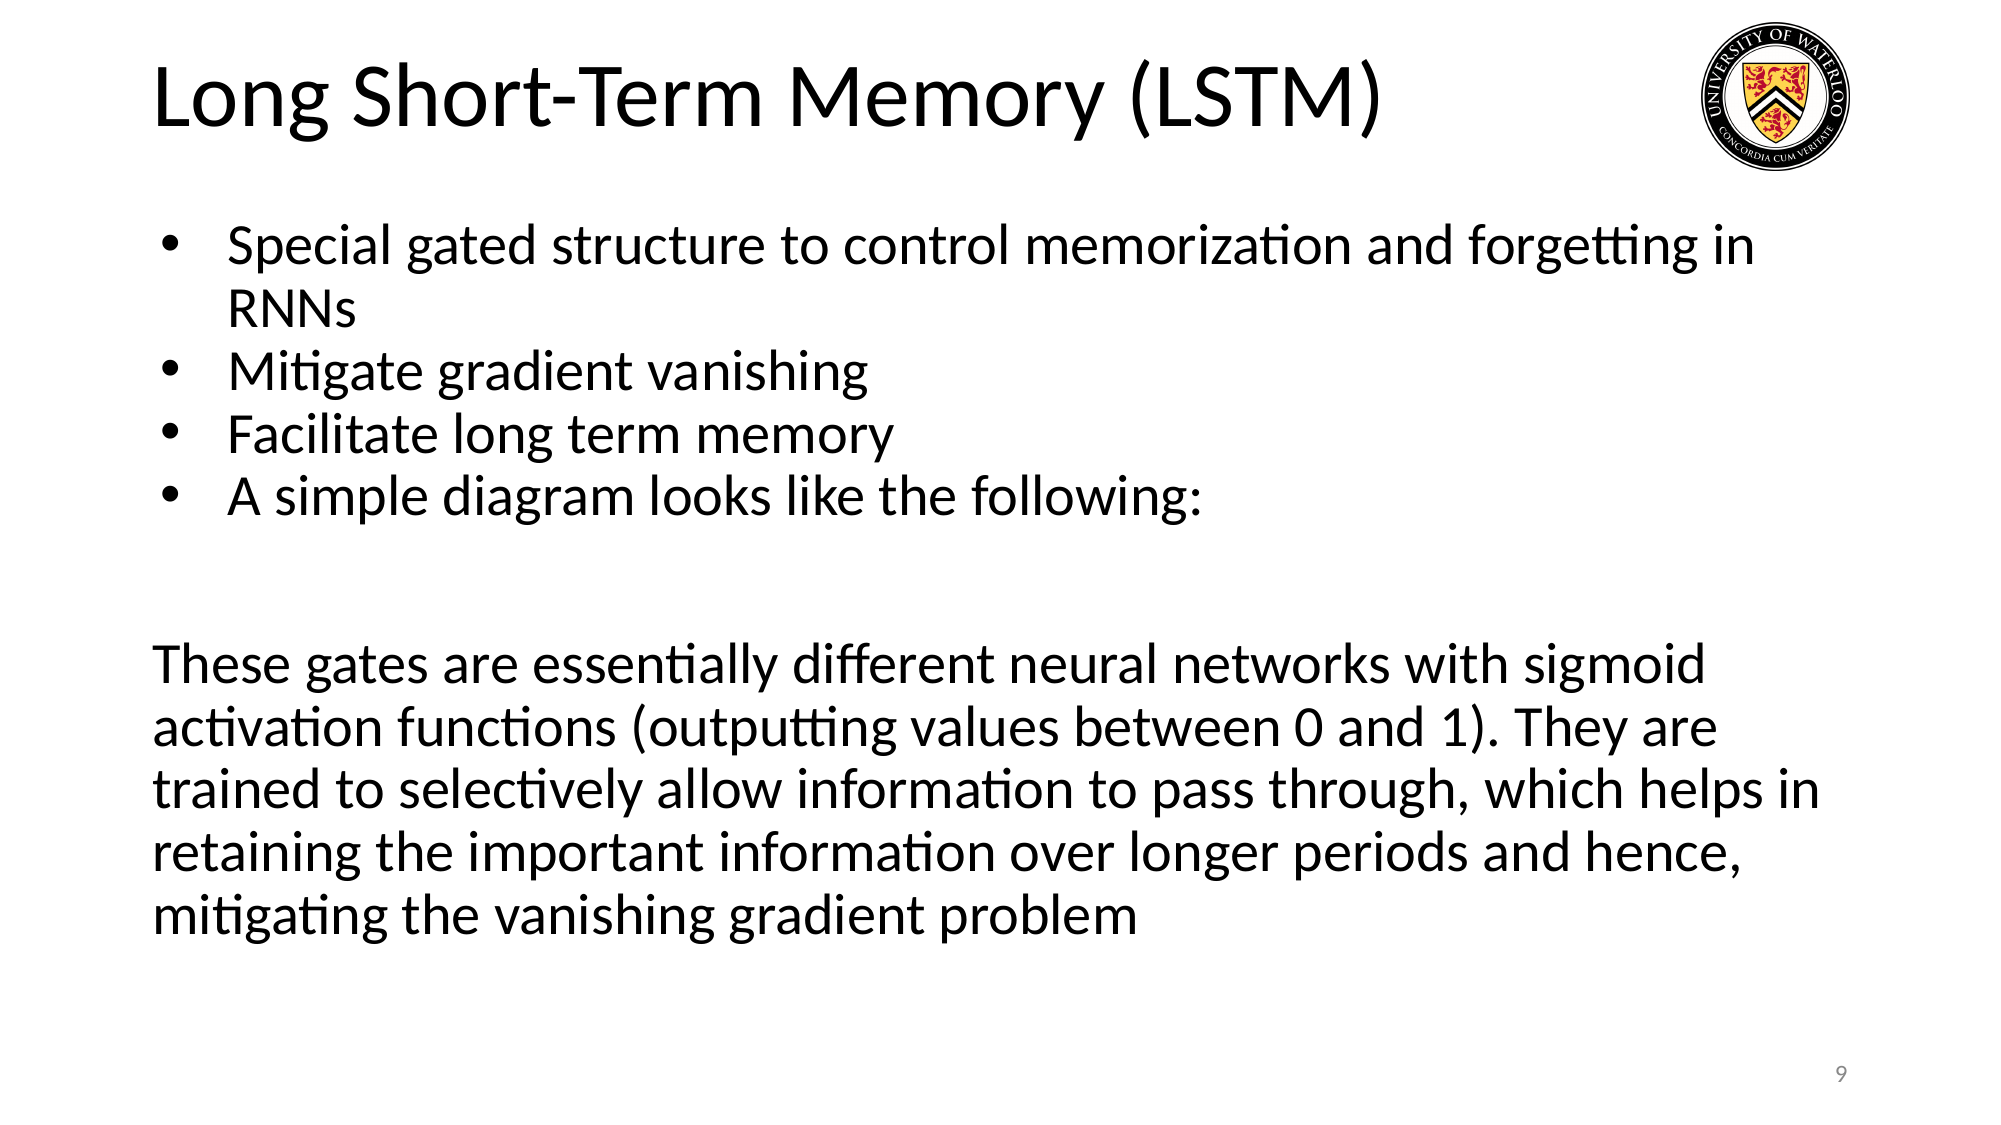

# Long Short-Term Memory (LSTM)
Special gated structure to control memorization and forgetting in RNNs
Mitigate gradient vanishing
Facilitate long term memory
A simple diagram looks like the following:

These gates are essentially different neural networks with sigmoid activation functions (outputting values between 0 and 1). They are trained to selectively allow information to pass through, which helps in retaining the important information over longer periods and hence, mitigating the vanishing gradient problem
9